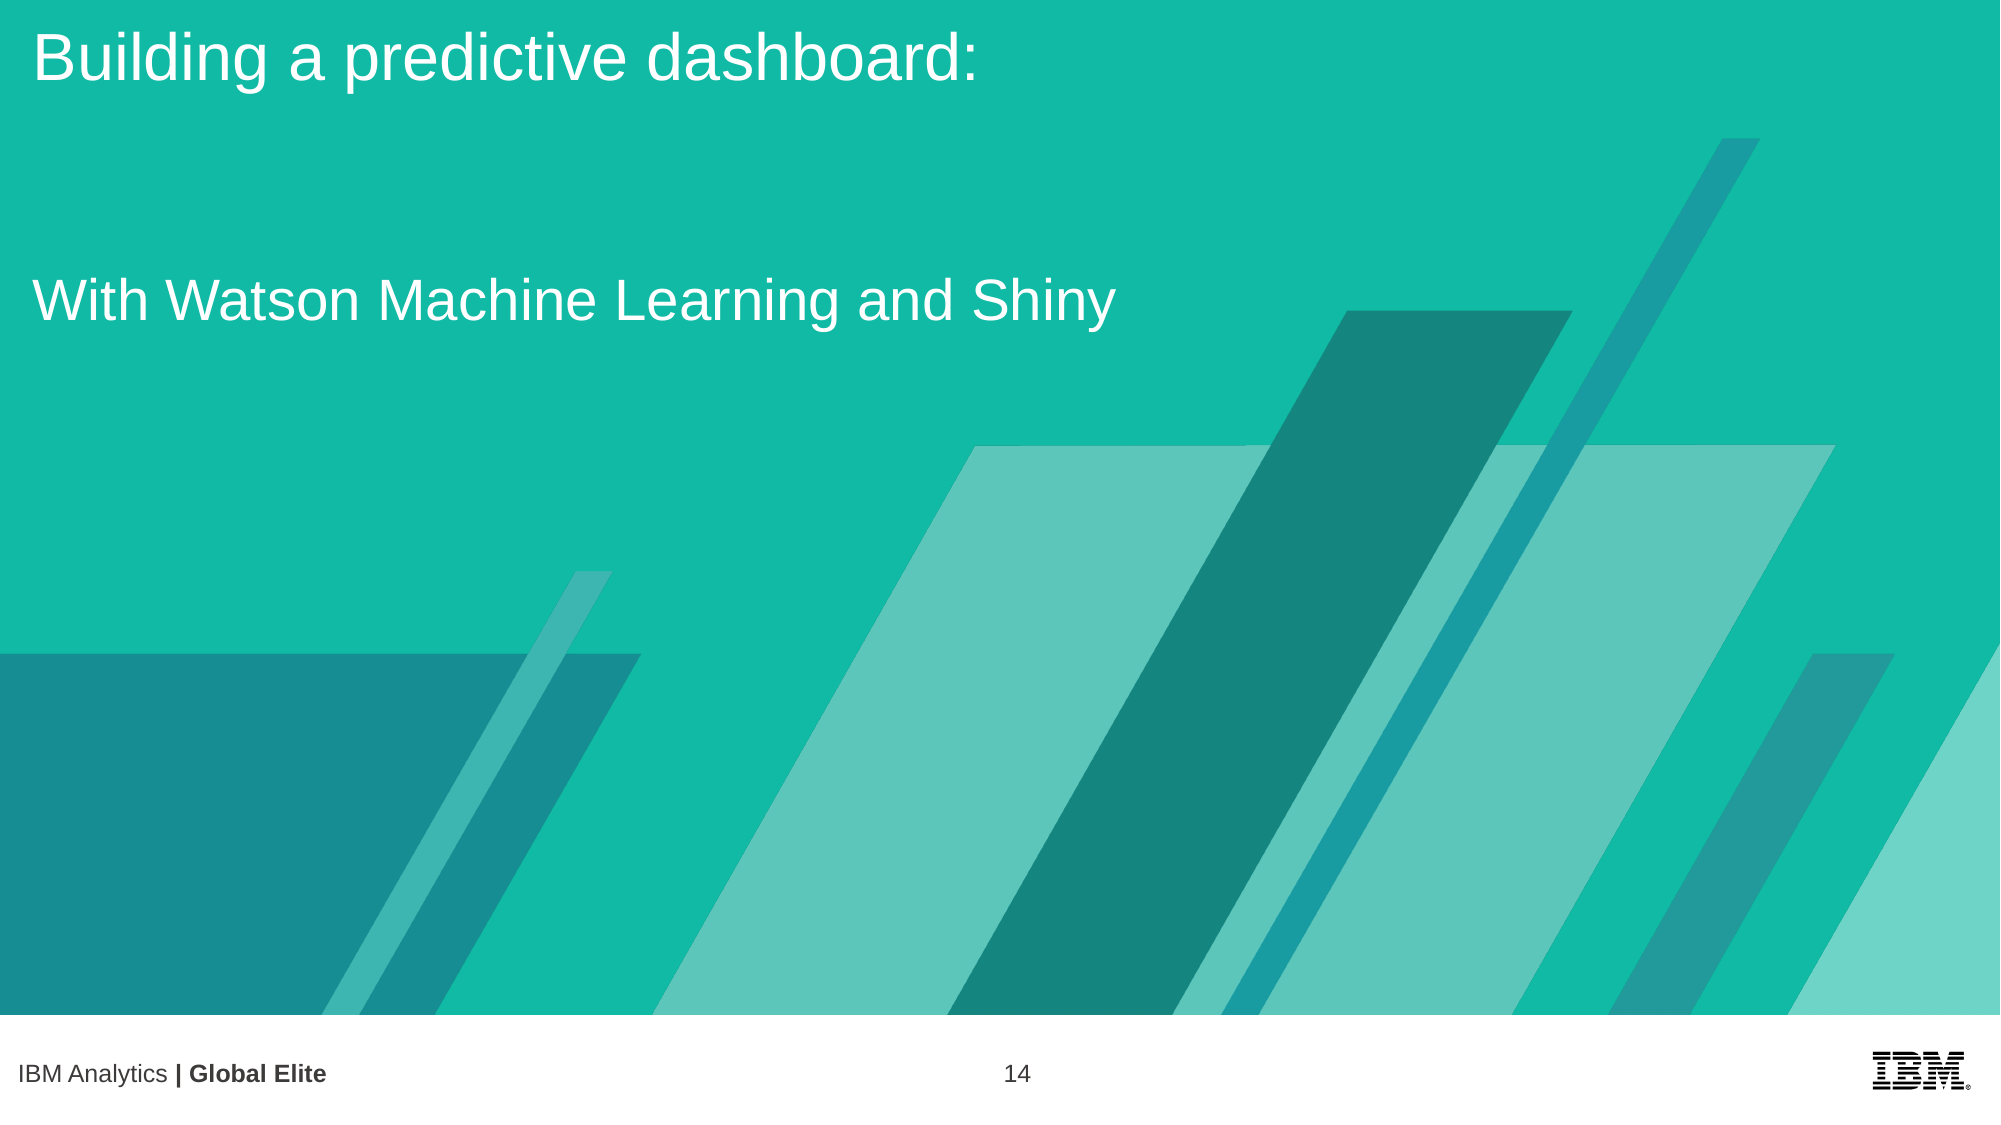

Building a predictive dashboard:
With Watson Machine Learning and Shiny

IBM Analytics | Global Elite
14